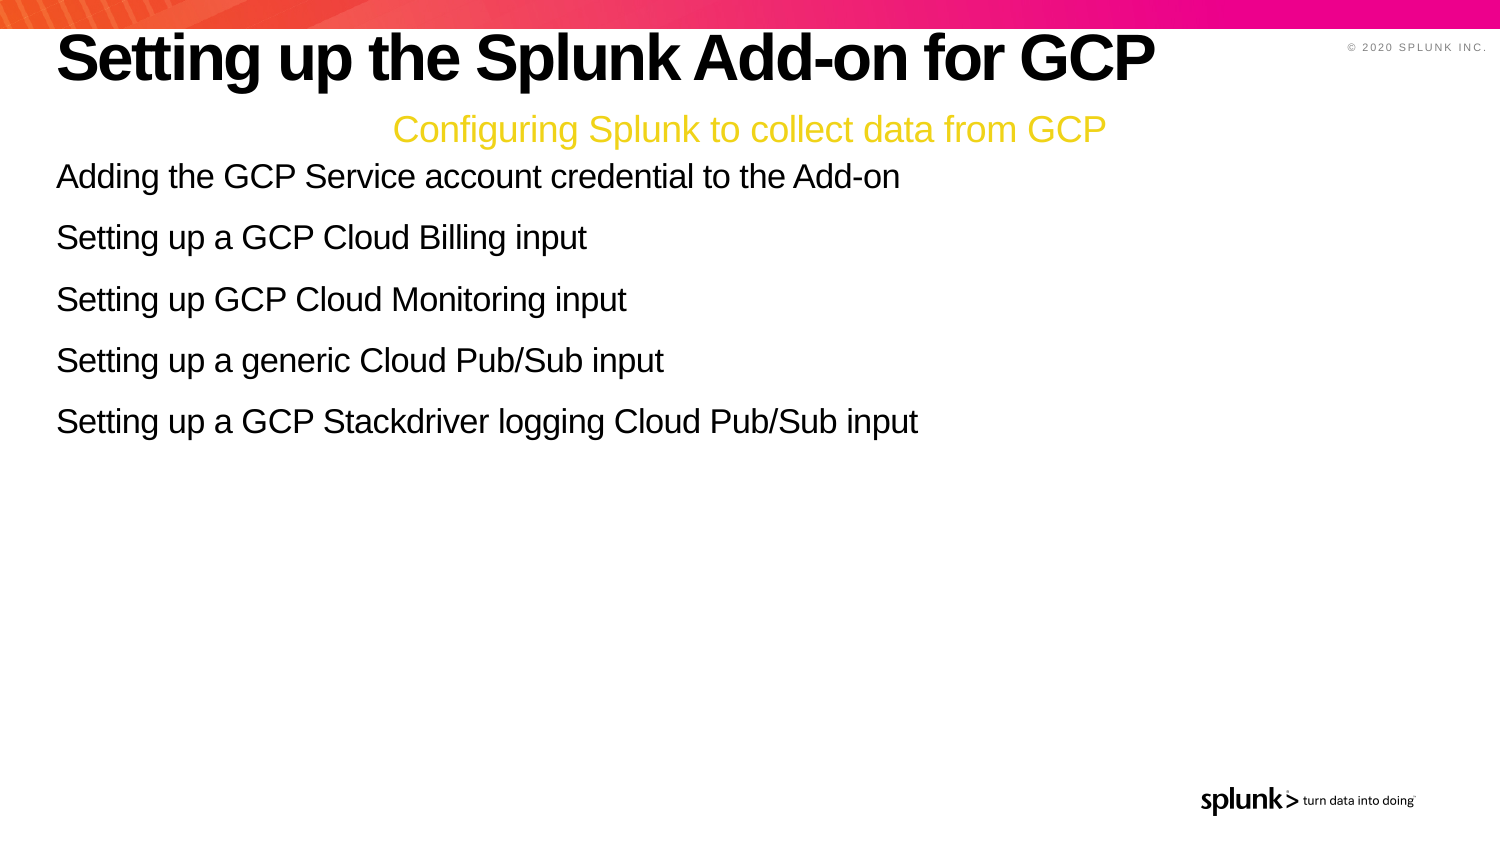

# Setting up the Splunk Add-on for GCP
Configuring Splunk to collect data from GCP
Adding the GCP Service account credential to the Add-on
Setting up a GCP Cloud Billing input
Setting up GCP Cloud Monitoring input
Setting up a generic Cloud Pub/Sub input
Setting up a GCP Stackdriver logging Cloud Pub/Sub input